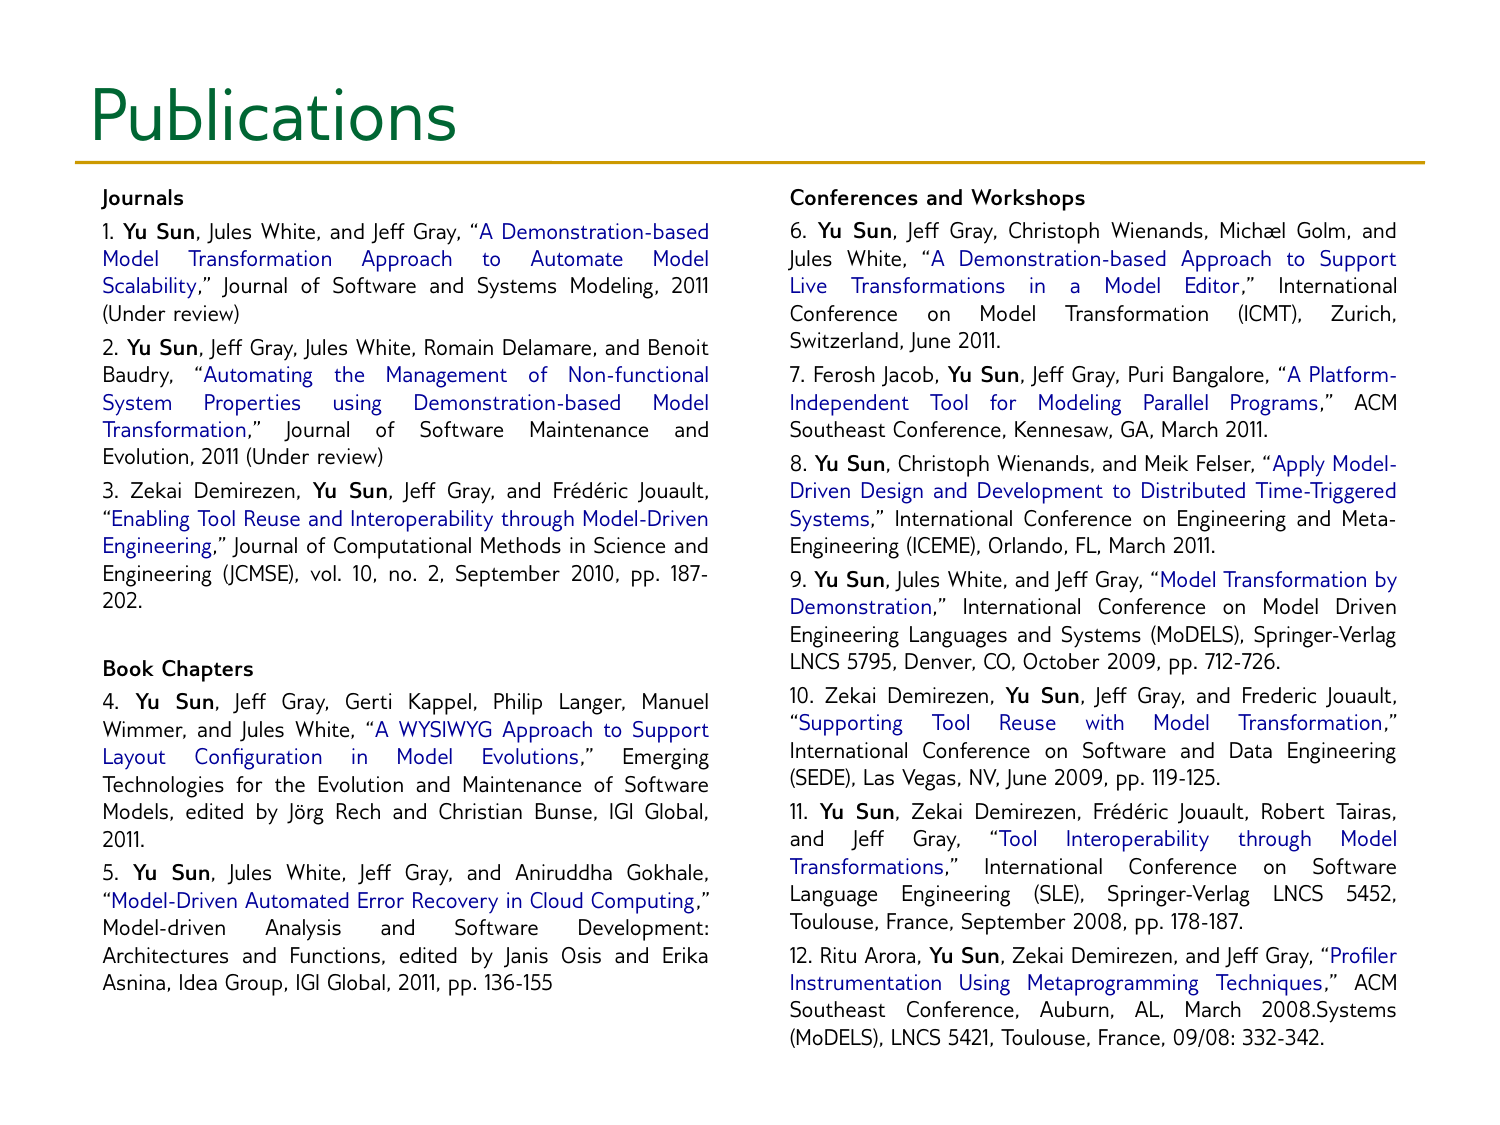

# Publications
Journals
1. Yu Sun, Jules White, and Jeff Gray, “A Demonstration-based Model Transformation Approach to Automate Model Scalability,” Journal of Software and Systems Modeling, 2011 (Under review)
2. Yu Sun, Jeff Gray, Jules White, Romain Delamare, and Benoit Baudry, “Automating the Management of Non-functional System Properties using Demonstration-based Model Transformation,” Journal of Software Maintenance and Evolution, 2011 (Under review)
3. Zekai Demirezen, Yu Sun, Jeff Gray, and Frédéric Jouault, “Enabling Tool Reuse and Interoperability through Model-Driven Engineering,” Journal of Computational Methods in Science and Engineering (JCMSE), vol. 10, no. 2, September 2010, pp. 187-202.

Book Chapters
4. Yu Sun, Jeff Gray, Gerti Kappel, Philip Langer, Manuel Wimmer, and Jules White, “A WYSIWYG Approach to Support Layout Configuration in Model Evolutions,” Emerging Technologies for the Evolution and Maintenance of Software Models, edited by Jörg Rech and Christian Bunse, IGI Global, 2011.
5. Yu Sun, Jules White, Jeff Gray, and Aniruddha Gokhale, “Model-Driven Automated Error Recovery in Cloud Computing,” Model-driven Analysis and Software Development: Architectures and Functions, edited by Janis Osis and Erika Asnina, Idea Group, IGI Global, 2011, pp. 136-155

Conferences and Workshops
6. Yu Sun, Jeff Gray, Christoph Wienands, Michael Golm, and Jules White, “A Demonstration-based Approach to Support Live Transformations in a Model Editor,” International Conference on Model Transformation (ICMT), Zurich, Switzerland, June 2011.
7. Ferosh Jacob, Yu Sun, Jeff Gray, Puri Bangalore, “A Platform-Independent Tool for Modeling Parallel Programs,” ACM Southeast Conference, Kennesaw, GA, March 2011.
8. Yu Sun, Christoph Wienands, and Meik Felser, “Apply Model-Driven Design and Development to Distributed Time-Triggered Systems,” International Conference on Engineering and Meta-Engineering (ICEME), Orlando, FL, March 2011.
9. Yu Sun, Jules White, and Jeff Gray, “Model Transformation by Demonstration,” International Conference on Model Driven Engineering Languages and Systems (MoDELS), Springer-Verlag LNCS 5795, Denver, CO, October 2009, pp. 712-726.
10. Zekai Demirezen, Yu Sun, Jeff Gray, and Frederic Jouault, “Supporting Tool Reuse with Model Transformation,” International Conference on Software and Data Engineering (SEDE), Las Vegas, NV, June 2009, pp. 119-125.
11. Yu Sun, Zekai Demirezen, Frédéric Jouault, Robert Tairas, and Jeff Gray, “Tool Interoperability through Model Transformations,” International Conference on Software Language Engineering (SLE), Springer-Verlag LNCS 5452, Toulouse, France, September 2008, pp. 178-187.
12. Ritu Arora, Yu Sun, Zekai Demirezen, and Jeff Gray, “Profiler Instrumentation Using Metaprogramming Techniques,” ACM Southeast Conference, Auburn, AL, March 2008.Systems (MoDELS), LNCS 5421, Toulouse, France, 09/08: 332-342.